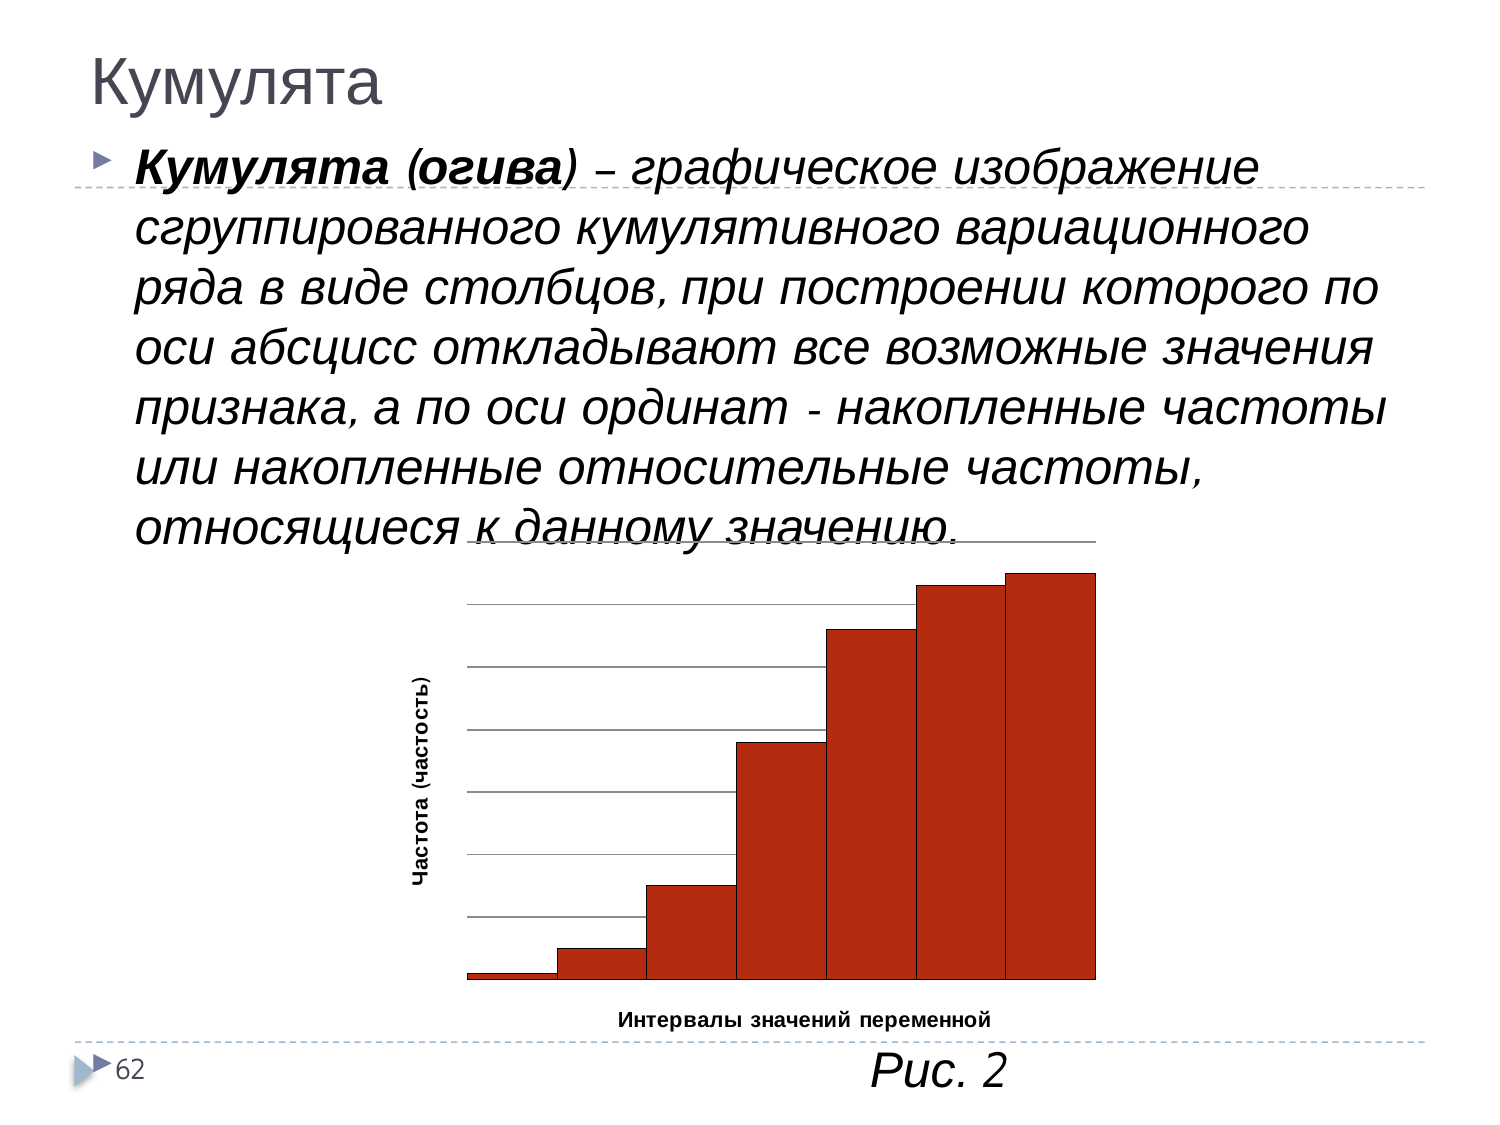

# Кумулята
Кумулята (огива) – графическое изображение сгруппированного кумулятивного вариационного ряда в виде столбцов, при построении которого по оси абсцисс откладывают все возможные значения признака, а по оси ординат - накопленные частоты или накопленные относительные частоты, относящиеся к данному значению.

                                                 Рис. 2

### Chart

| Category | miн |
|---|---|
| x1 | 1.0 |
| x2 | 5.0 |
| x3 | 15.0 |
| x4 | 38.0 |
| x5 | 56.0 |
| x6 | 63.0 |
| x7 | 65.0 |
62